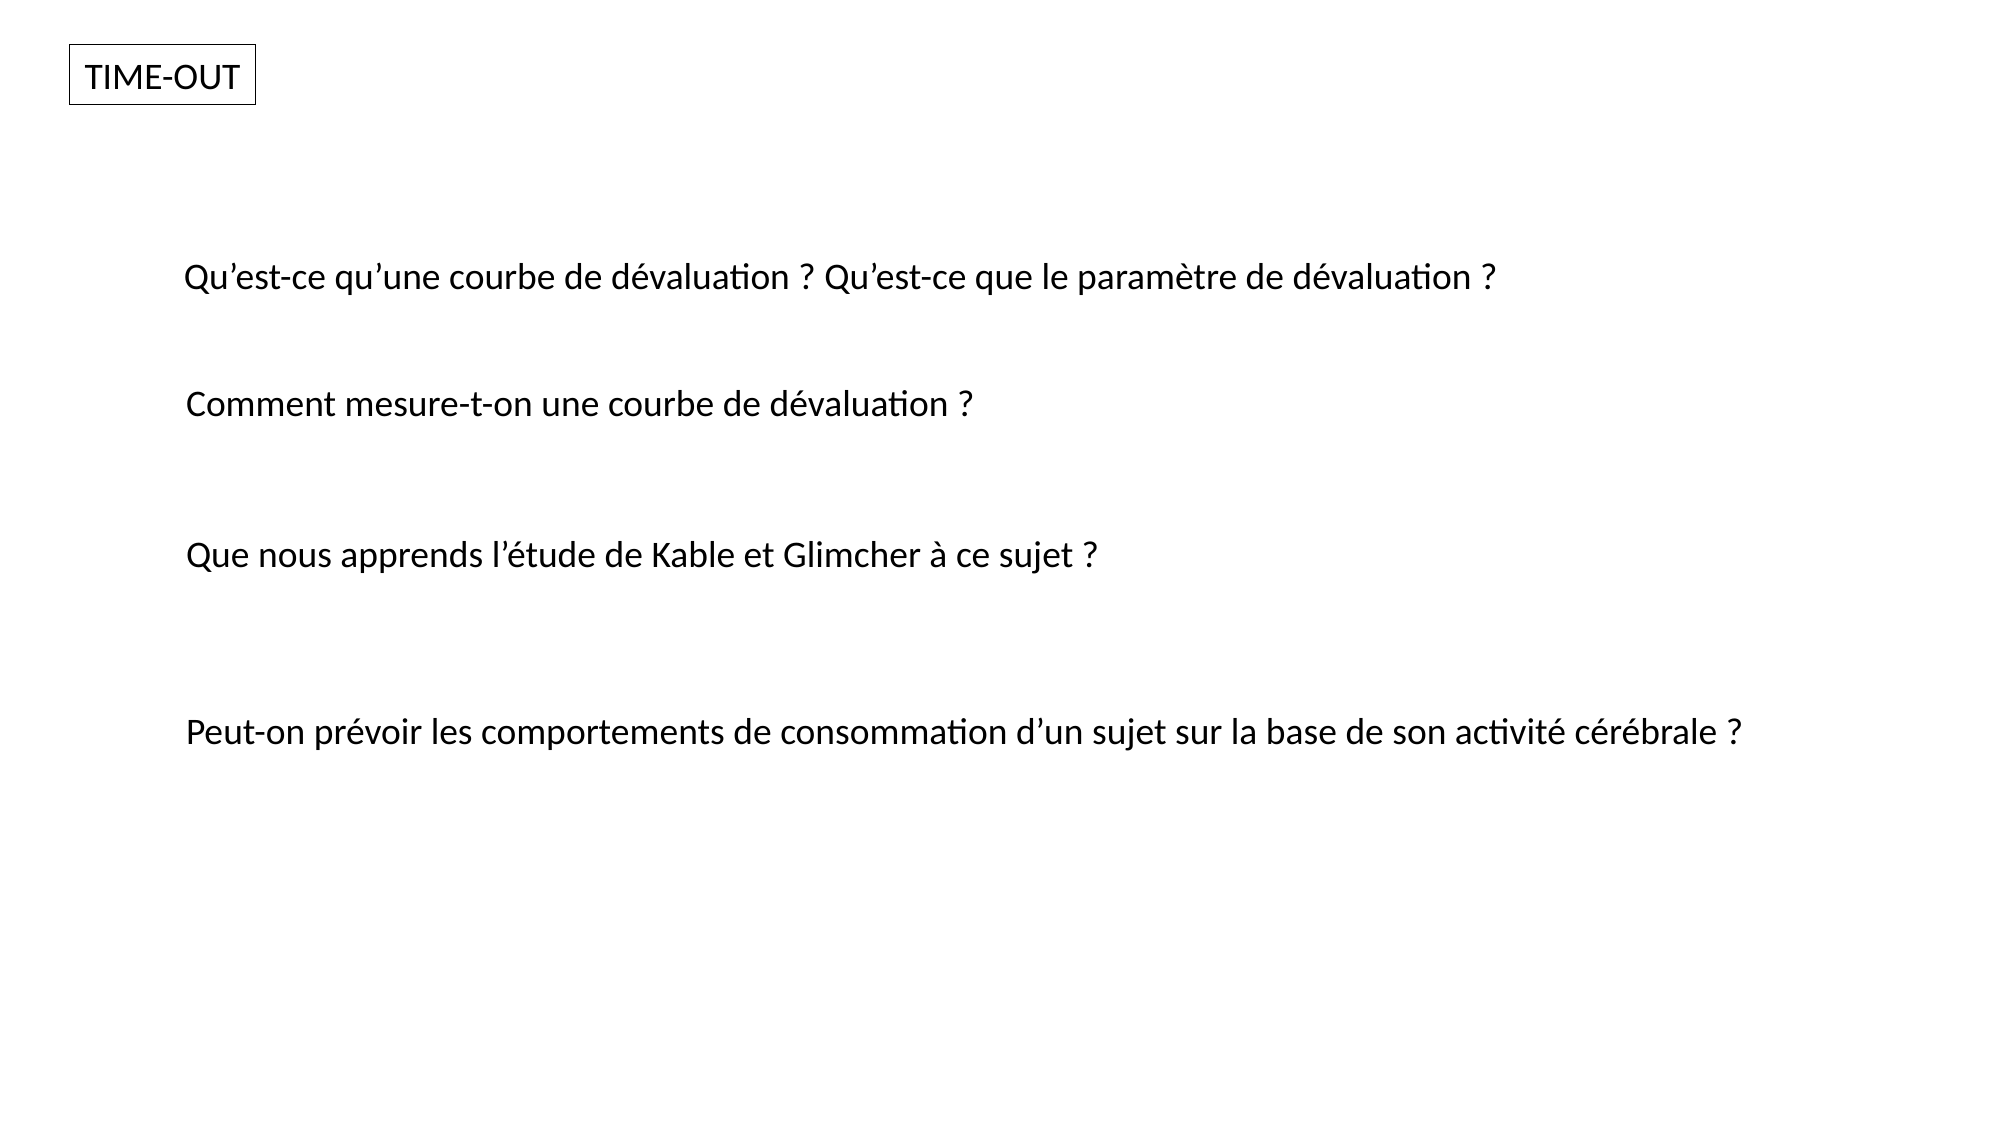

TIME-OUT
Qu’est-ce qu’une courbe de dévaluation ? Qu’est-ce que le paramètre de dévaluation ?
Comment mesure-t-on une courbe de dévaluation ?
Que nous apprends l’étude de Kable et Glimcher à ce sujet ?
Peut-on prévoir les comportements de consommation d’un sujet sur la base de son activité cérébrale ?